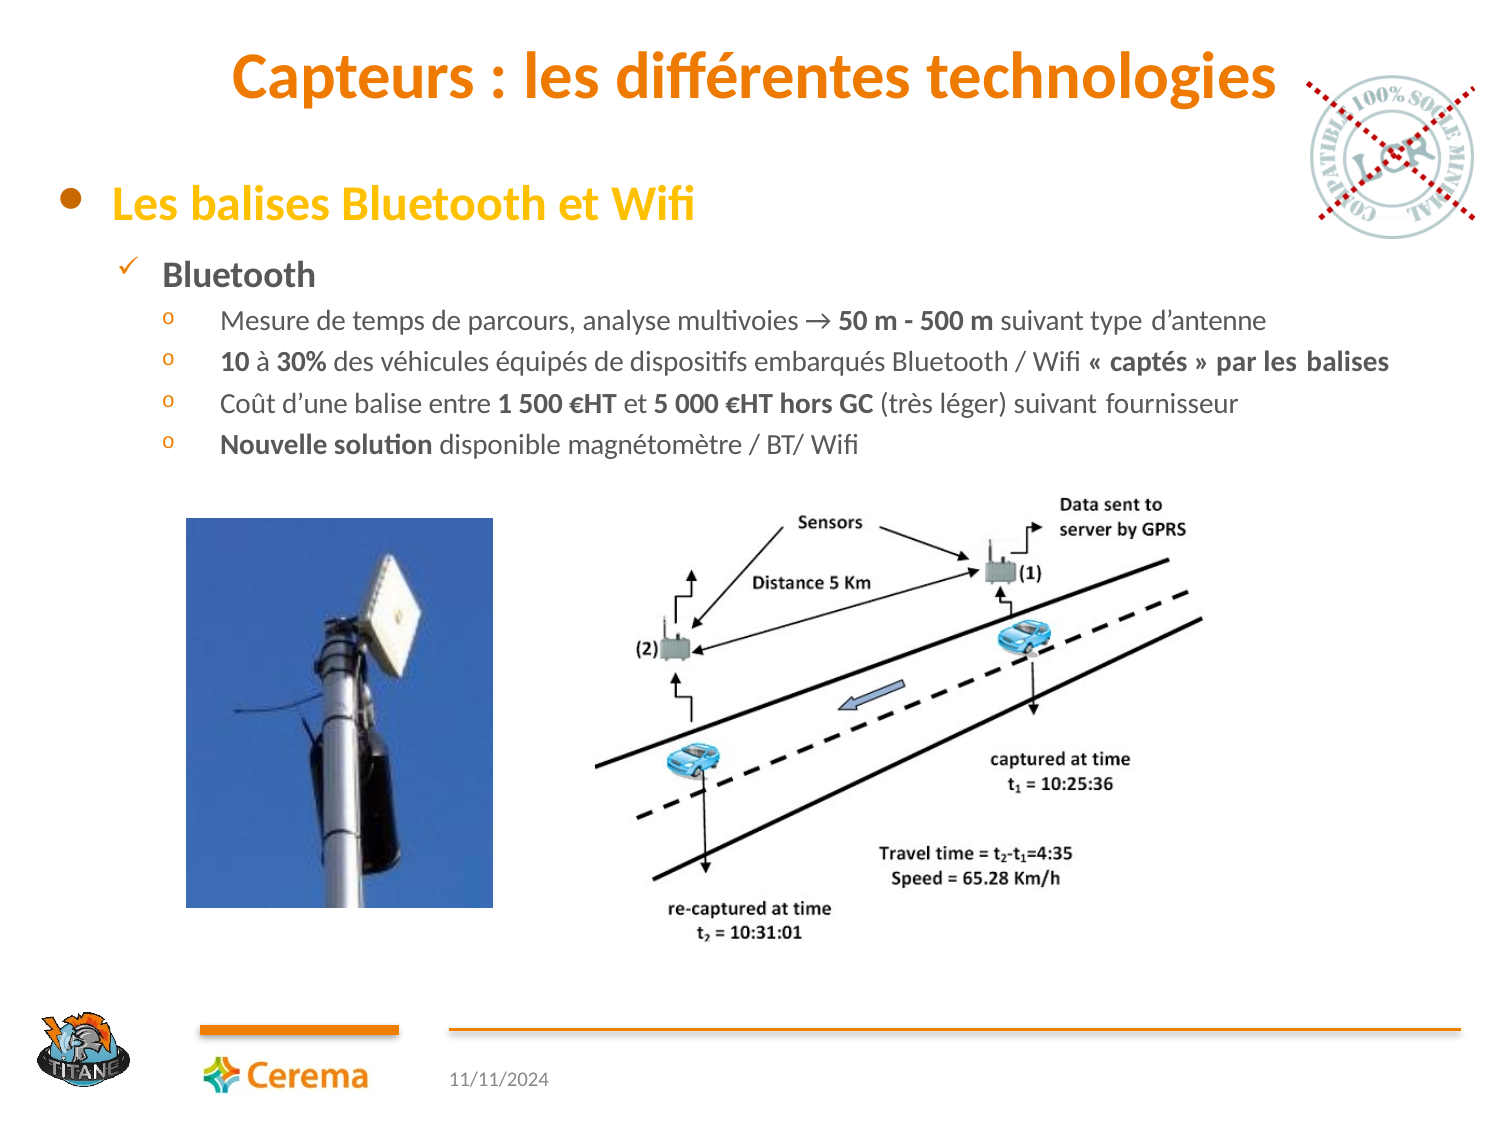

# Capteurs : les différentes technologies

Les balises Bluetooth et Wifi
Bluetooth
Mesure de temps de parcours, analyse multivoies → 50 m - 500 m suivant type d’antenne
10 à 30% des véhicules équipés de dispositifs embarqués Bluetooth / Wifi « captés » par les balises
Coût d’une balise entre 1 500 €HT et 5 000 €HT hors GC (très léger) suivant fournisseur
Nouvelle solution disponible magnétomètre / BT/ Wifi